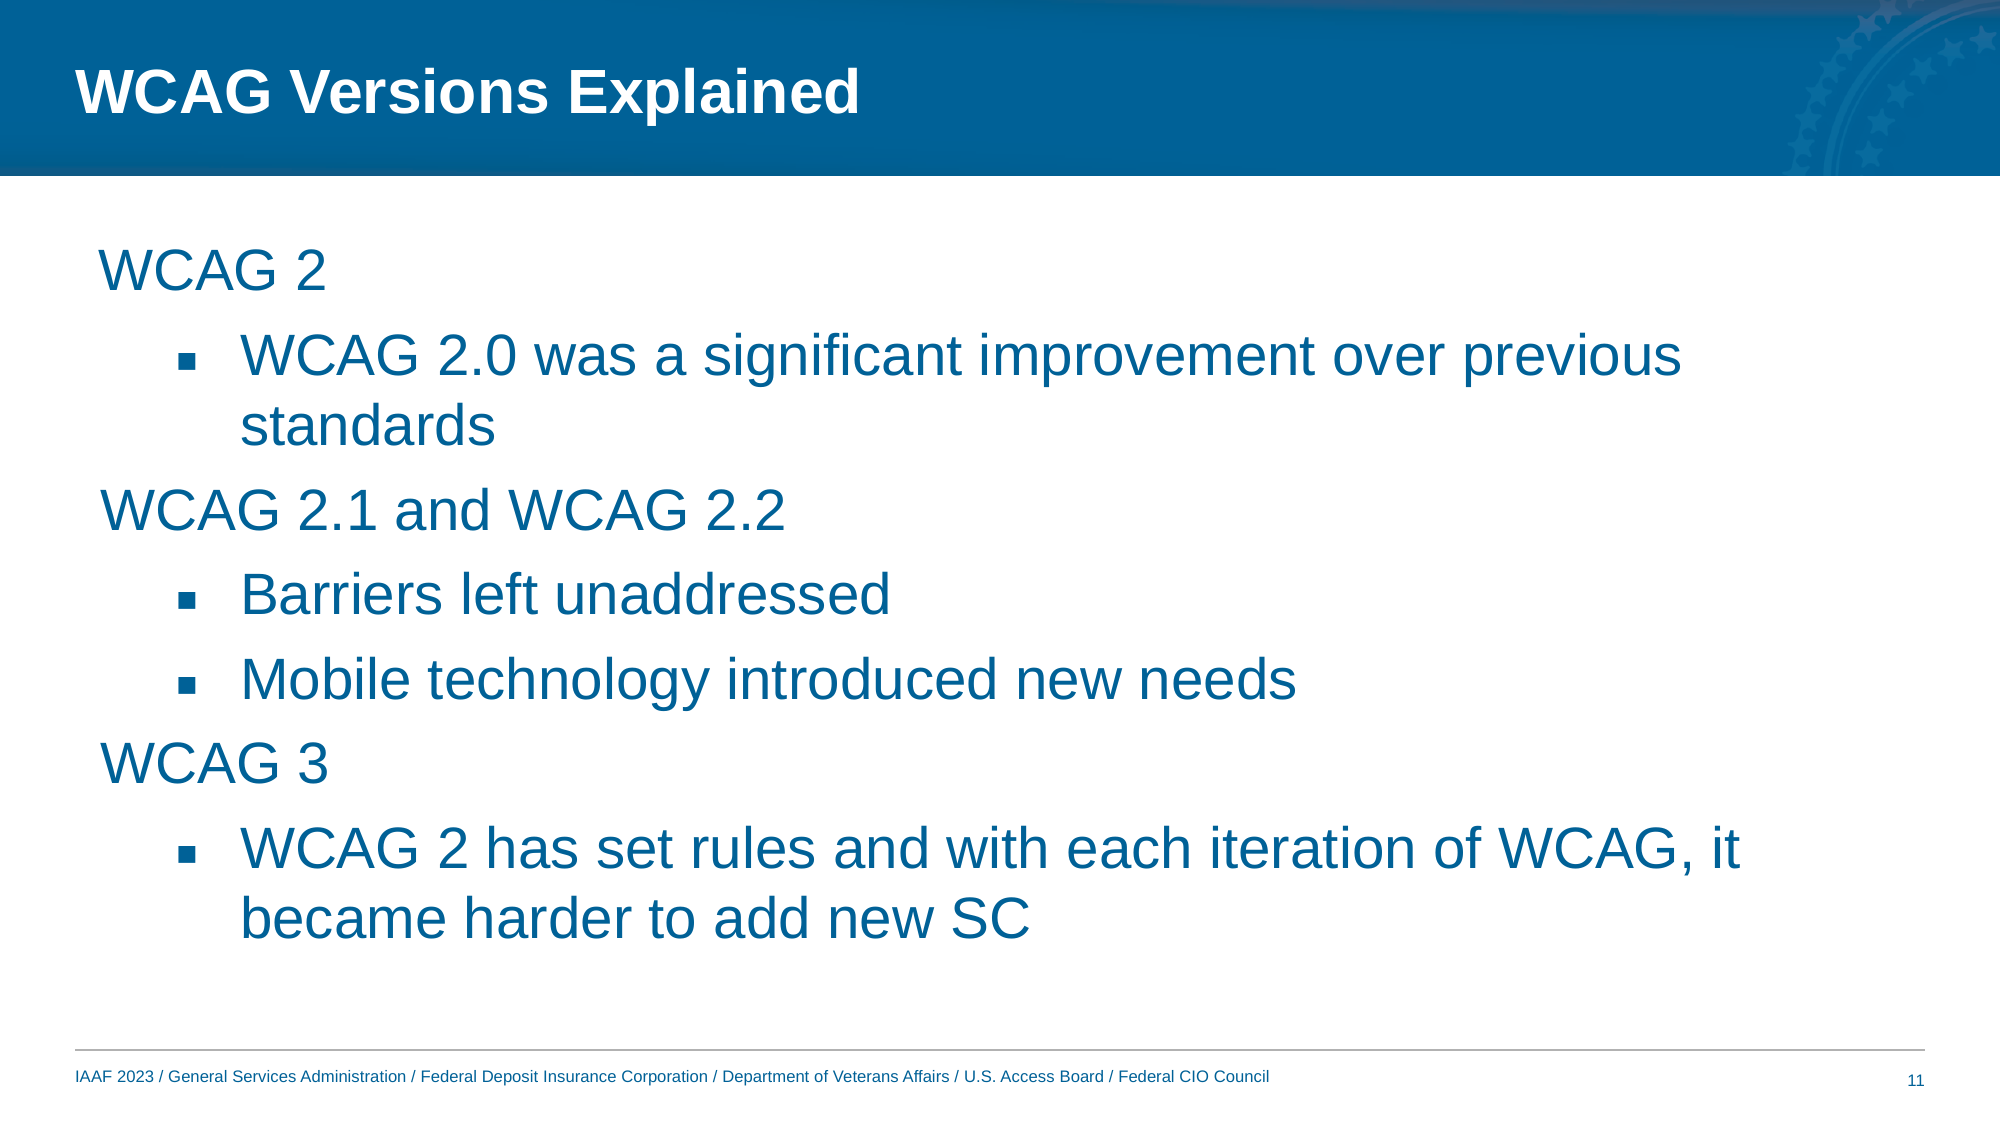

# WCAG Versions Explained
WCAG 2
WCAG 2.0 was a significant improvement over previous standards
WCAG 2.1 and WCAG 2.2
Barriers left unaddressed
Mobile technology introduced new needs
WCAG 3
WCAG 2 has set rules and with each iteration of WCAG, it became harder to add new SC
11